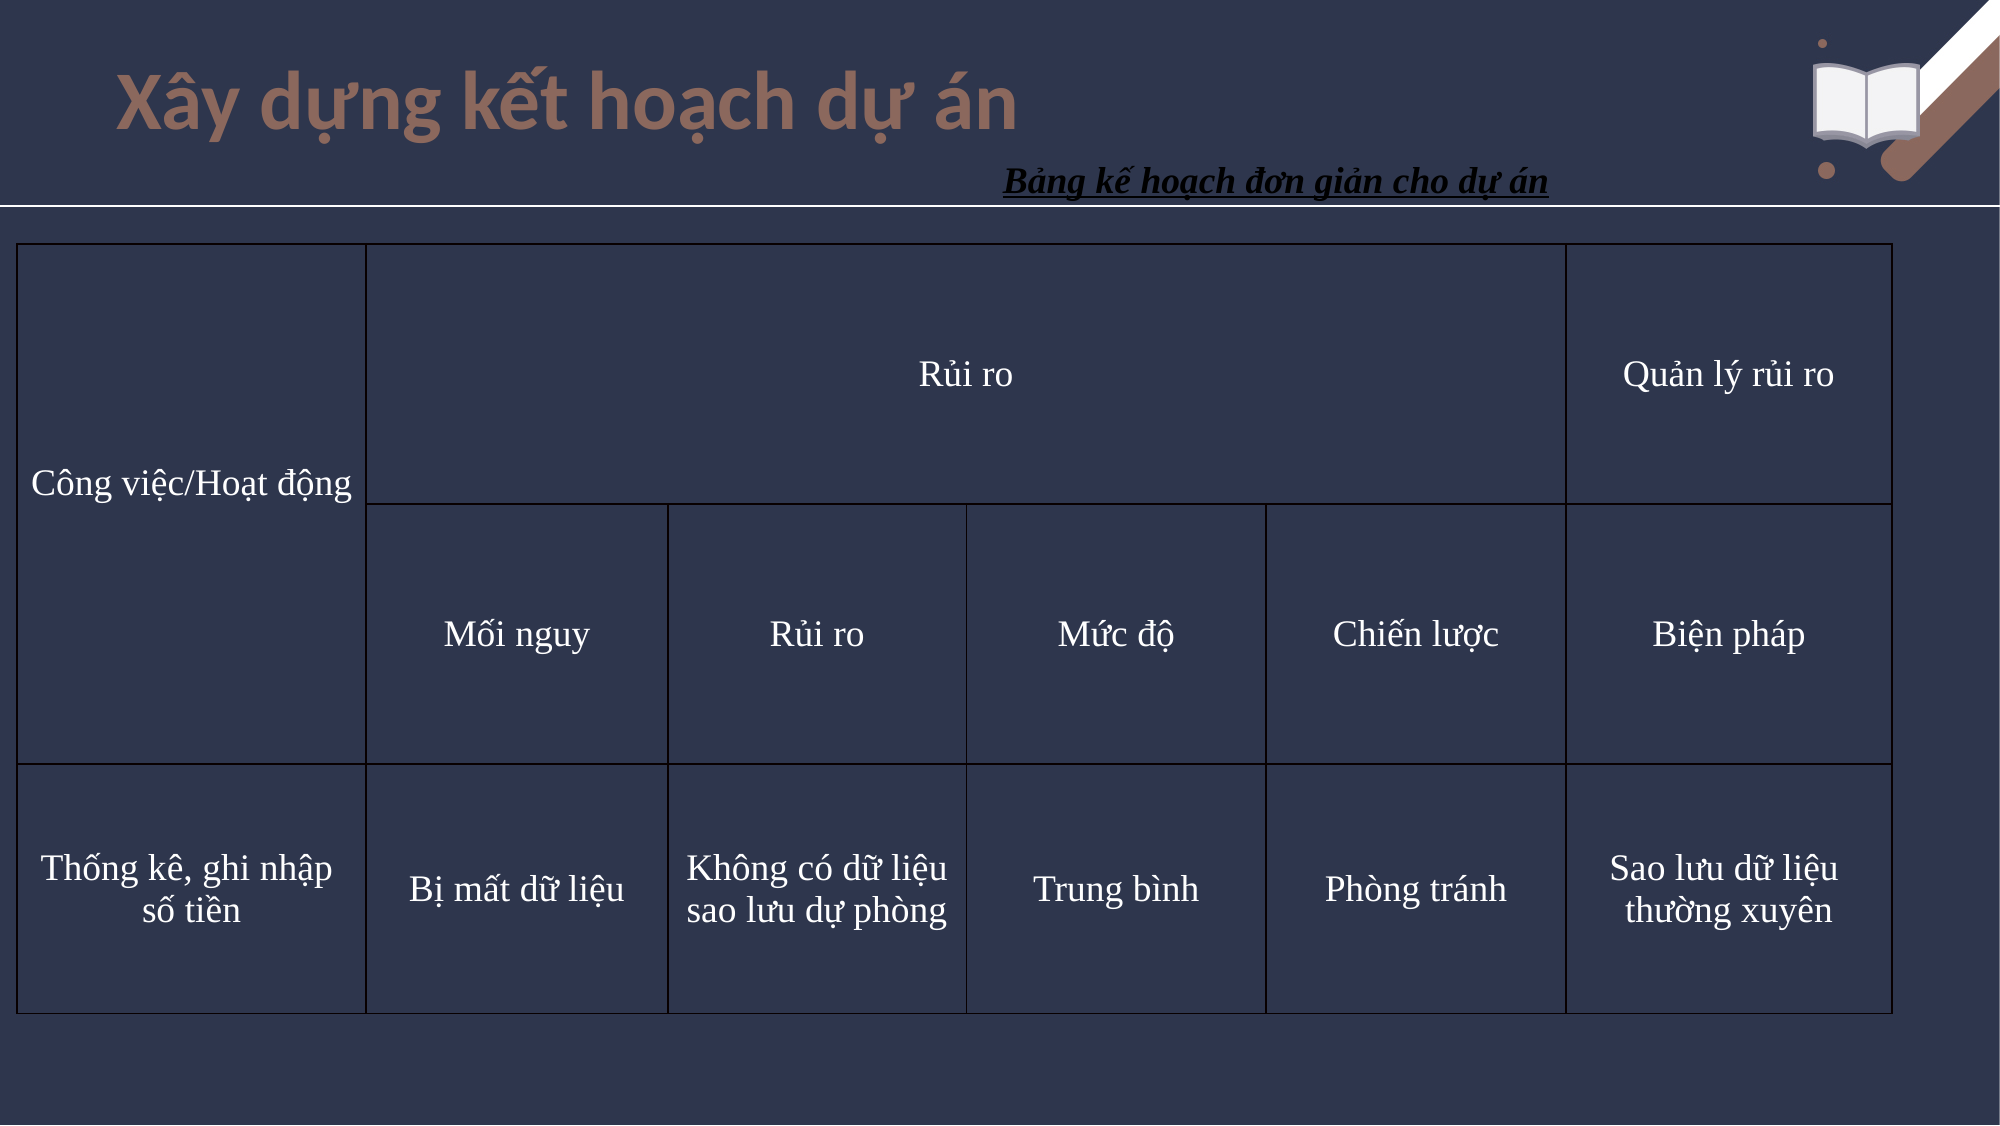

# Xây dựng kết hoạch dự án
Bảng kế hoạch đơn giản cho dự án
| Công việc/Hoạt động | Rủi ro |  |  |  | Quản lý rủi ro |
| --- | --- | --- | --- | --- | --- |
|  | Mối nguy | Rủi ro | Mức độ | Chiến lược | Biện pháp |
| Thống kê, ghi nhập số tiền | Bị mất dữ liệu | Không có dữ liệu sao lưu dự phòng | Trung bình | Phòng tránh | Sao lưu dữ liệu thường xuyên |